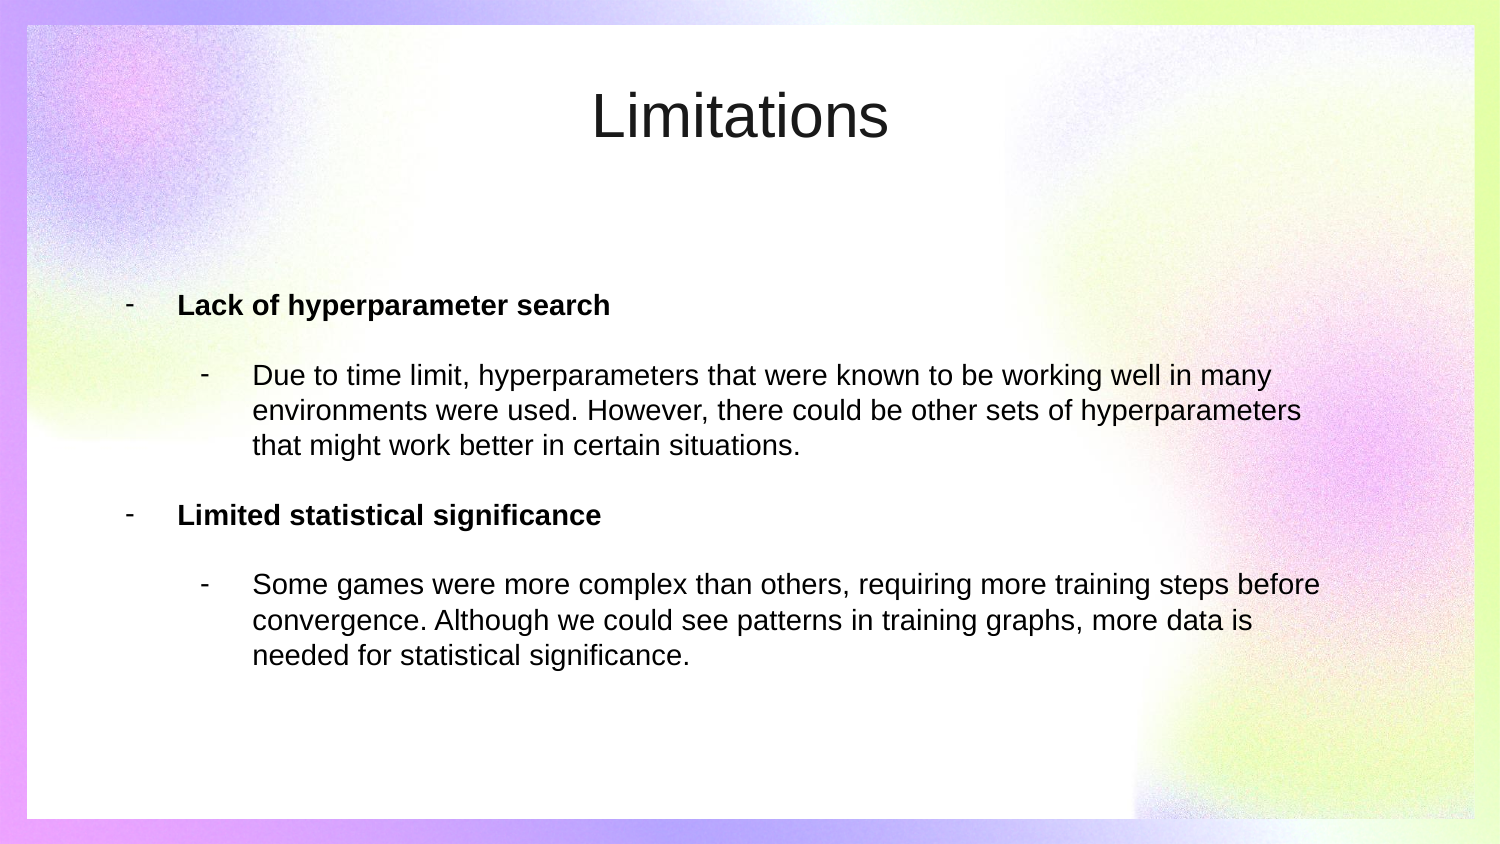

Limitations
Lack of hyperparameter search

Due to time limit, hyperparameters that were known to be working well in many environments were used. However, there could be other sets of hyperparameters that might work better in certain situations.

Limited statistical significance

Some games were more complex than others, requiring more training steps before convergence. Although we could see patterns in training graphs, more data is needed for statistical significance.